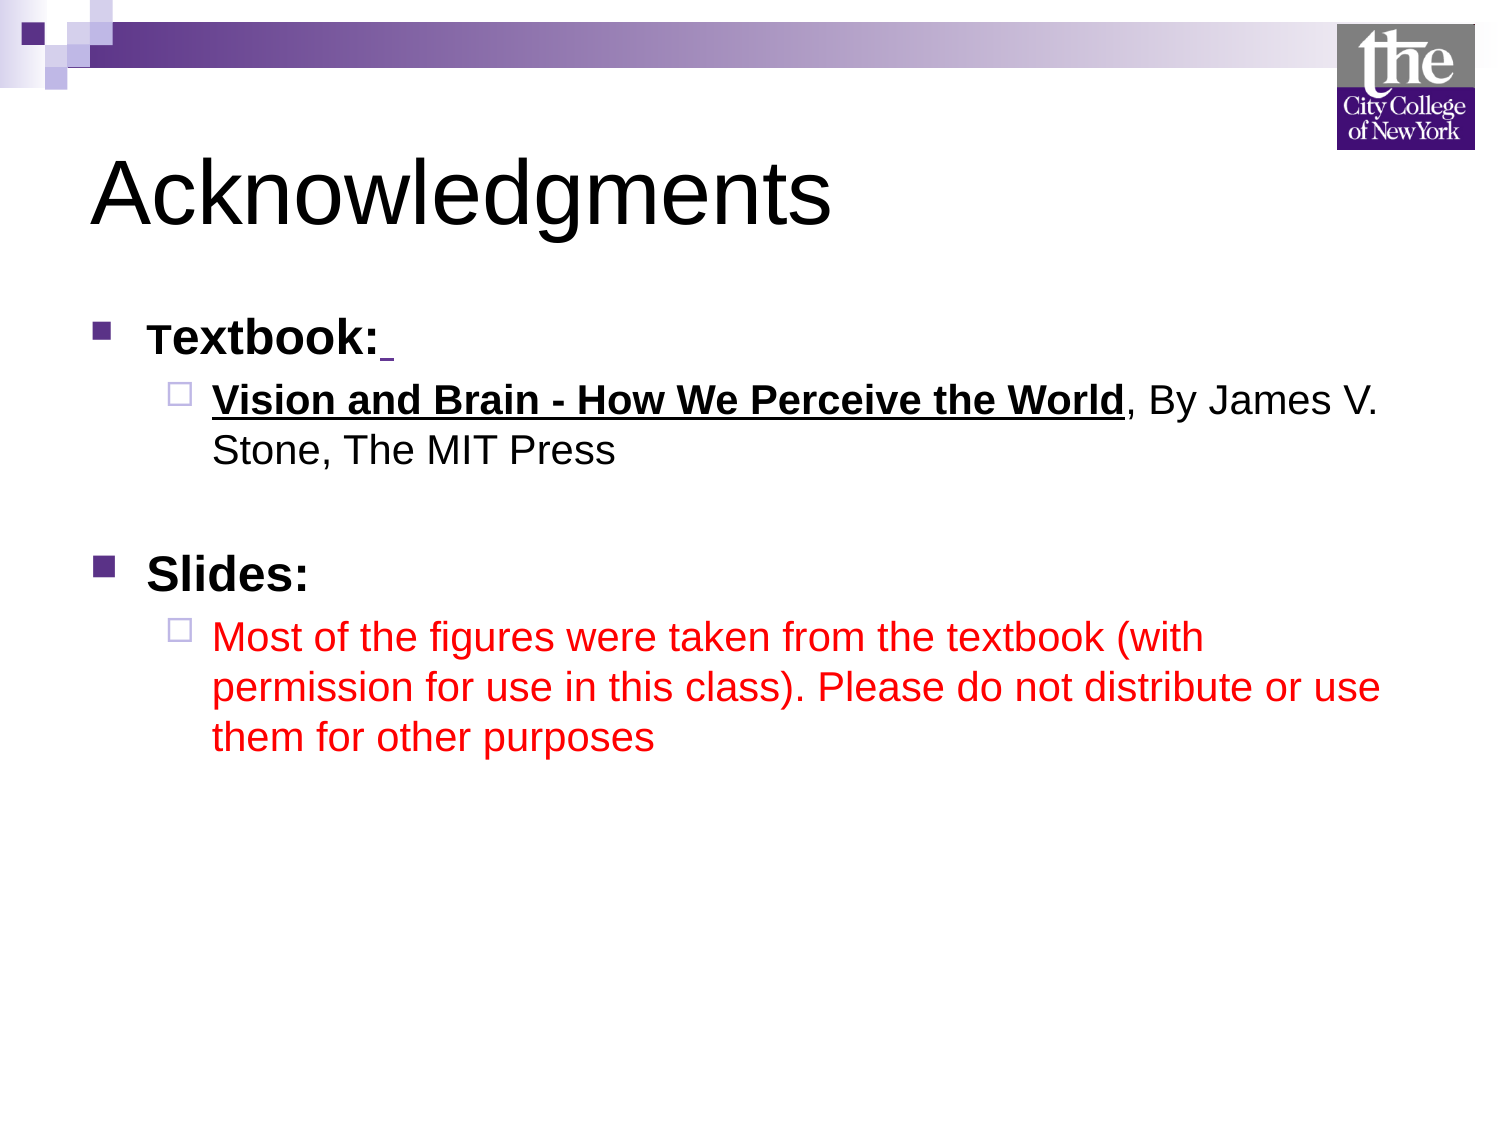

# Acknowledgments

Textbook:
Vision and Brain - How We Perceive the World, By James V. Stone, The MIT Press

Slides:
Most of the figures were taken from the textbook (with permission for use in this class). Please do not distribute or use them for other purposes